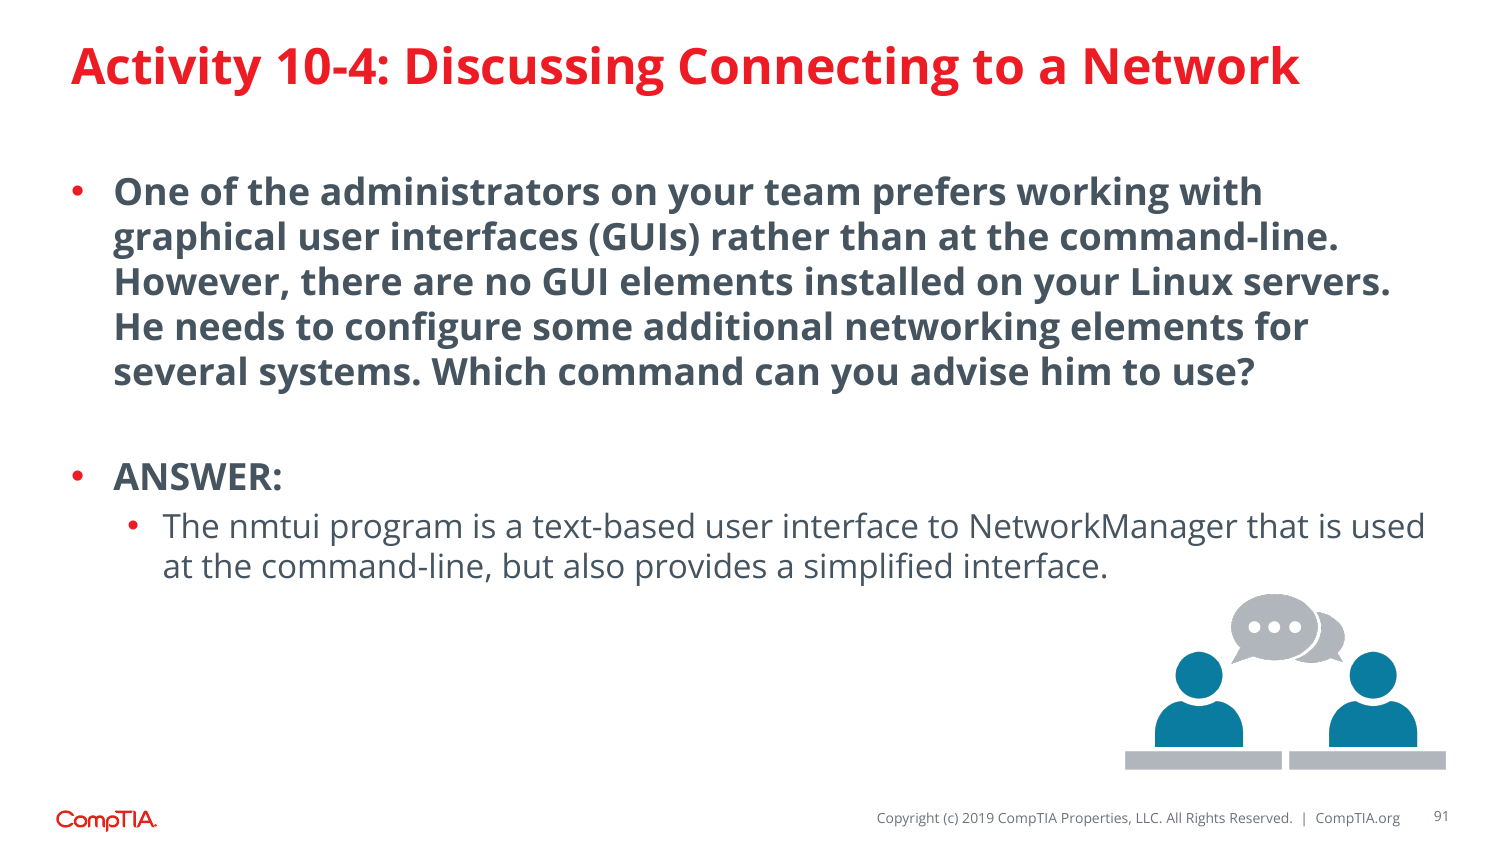

# Activity 10-4: Discussing Connecting to a Network
One of the administrators on your team prefers working with graphical user interfaces (GUIs) rather than at the command-line. However, there are no GUI elements installed on your Linux servers. He needs to configure some additional networking elements for several systems. Which command can you advise him to use?

ANSWER:
The nmtui program is a text-based user interface to NetworkManager that is used at the command-line, but also provides a simplified interface.

91